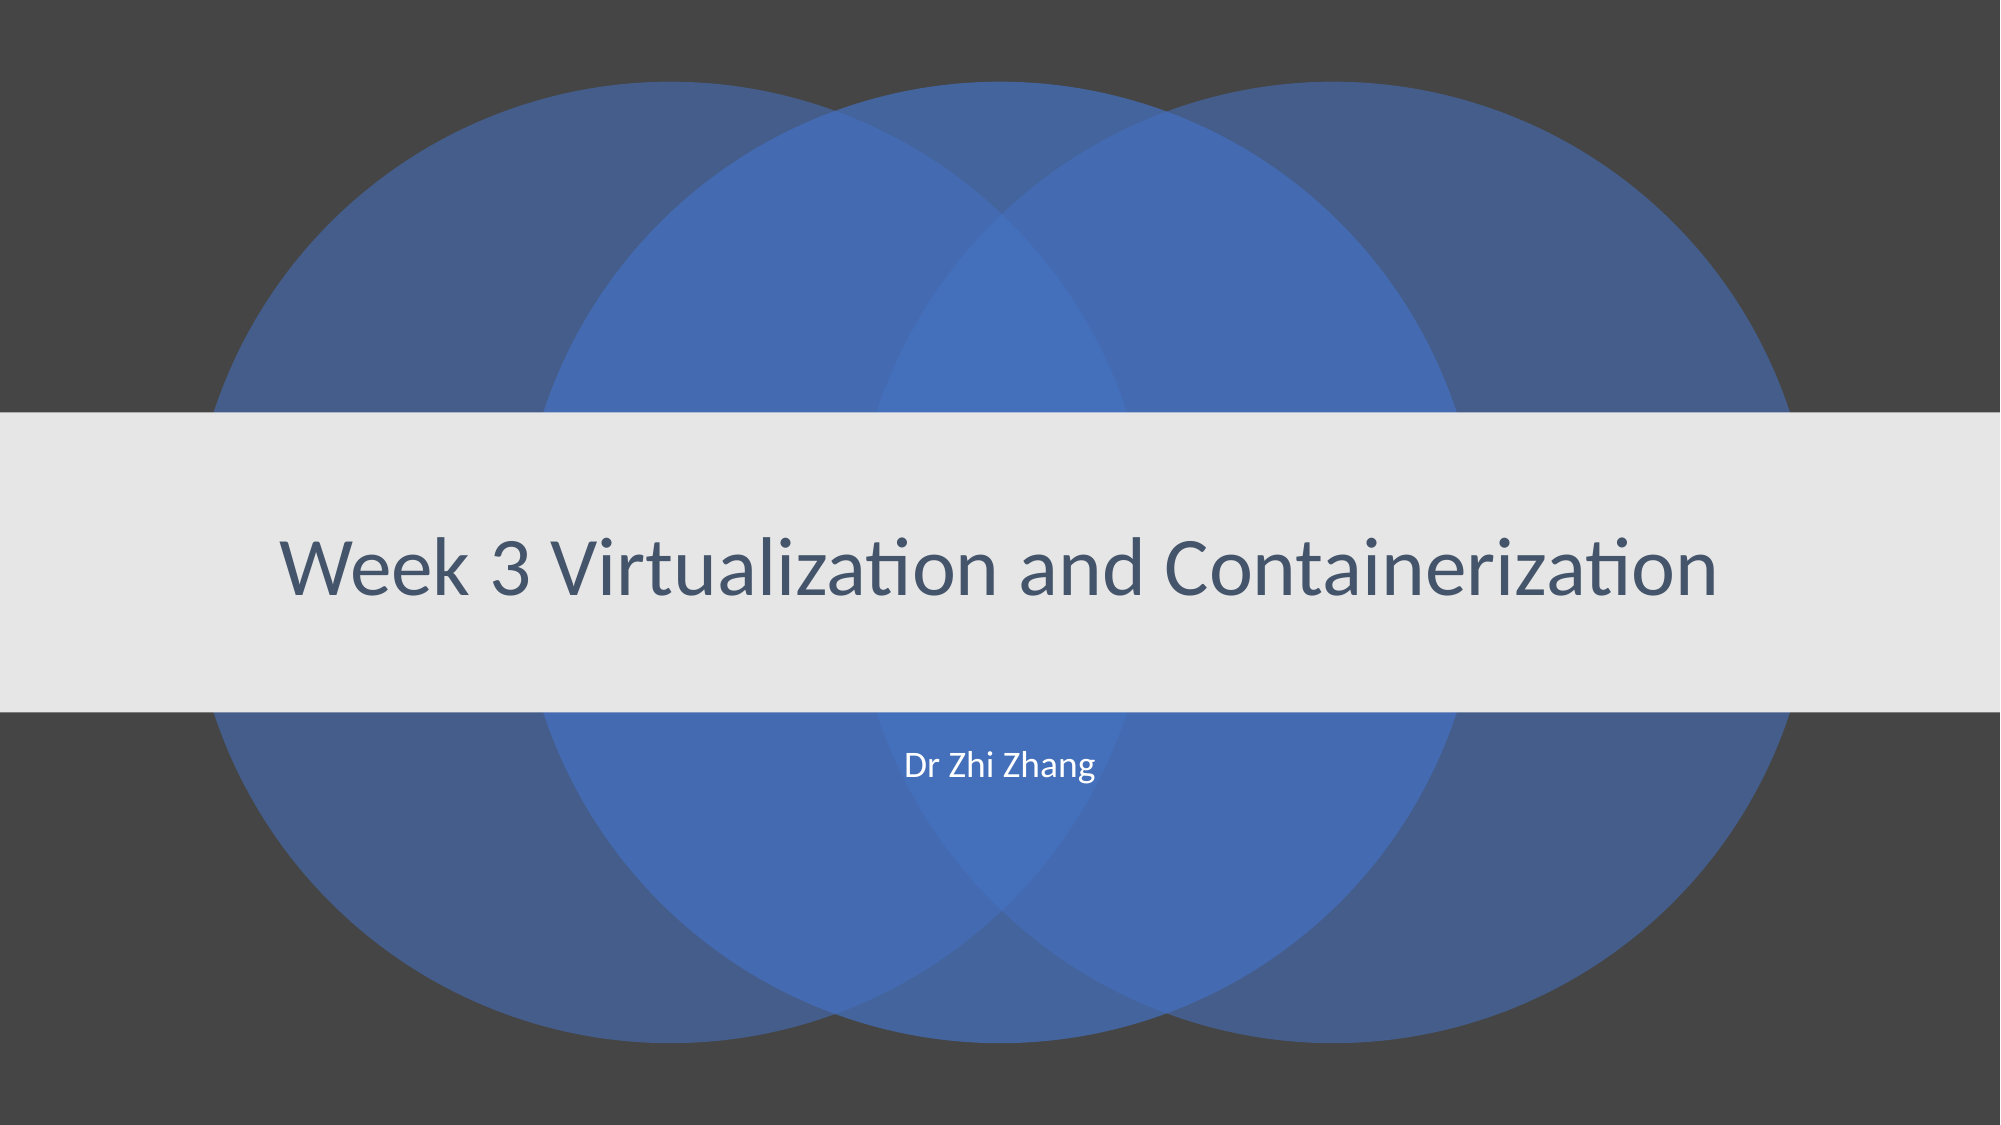

# Week 3 Virtualization and Containerization
Dr Zhi Zhang